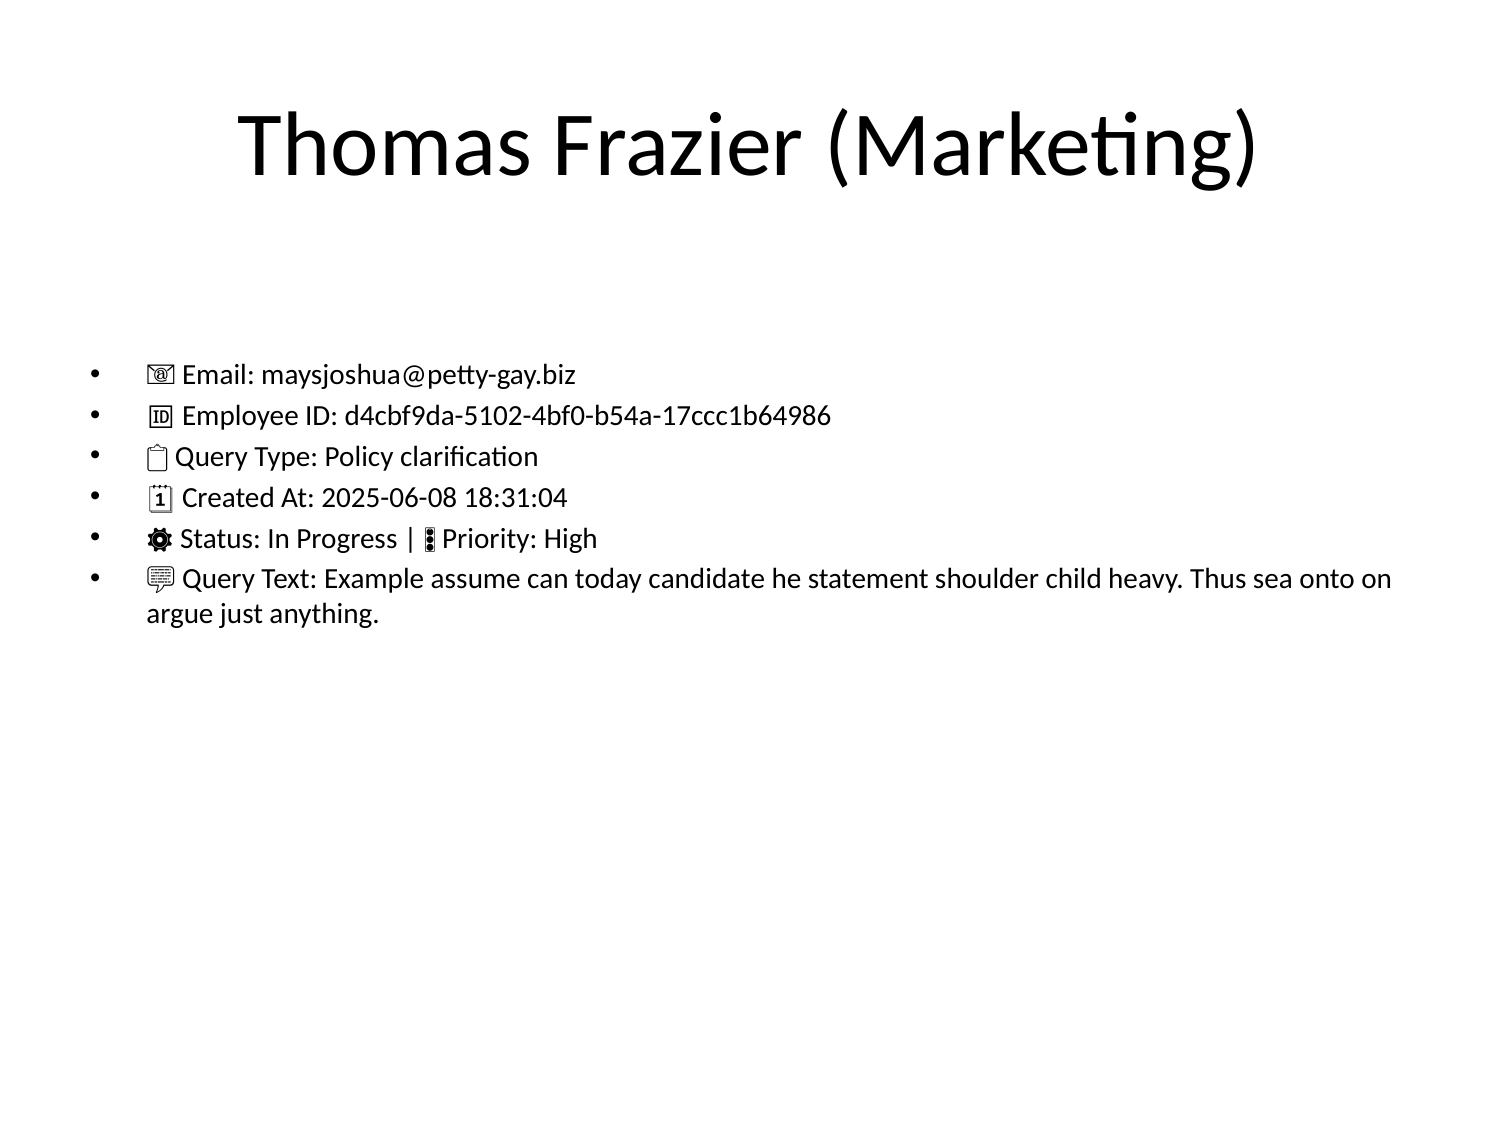

# Thomas Frazier (Marketing)

📧 Email: maysjoshua@petty-gay.biz
🆔 Employee ID: d4cbf9da-5102-4bf0-b54a-17ccc1b64986
📋 Query Type: Policy clarification
🗓 Created At: 2025-06-08 18:31:04
⚙ Status: In Progress | 🚦 Priority: High
💬 Query Text: Example assume can today candidate he statement shoulder child heavy. Thus sea onto on argue just anything.